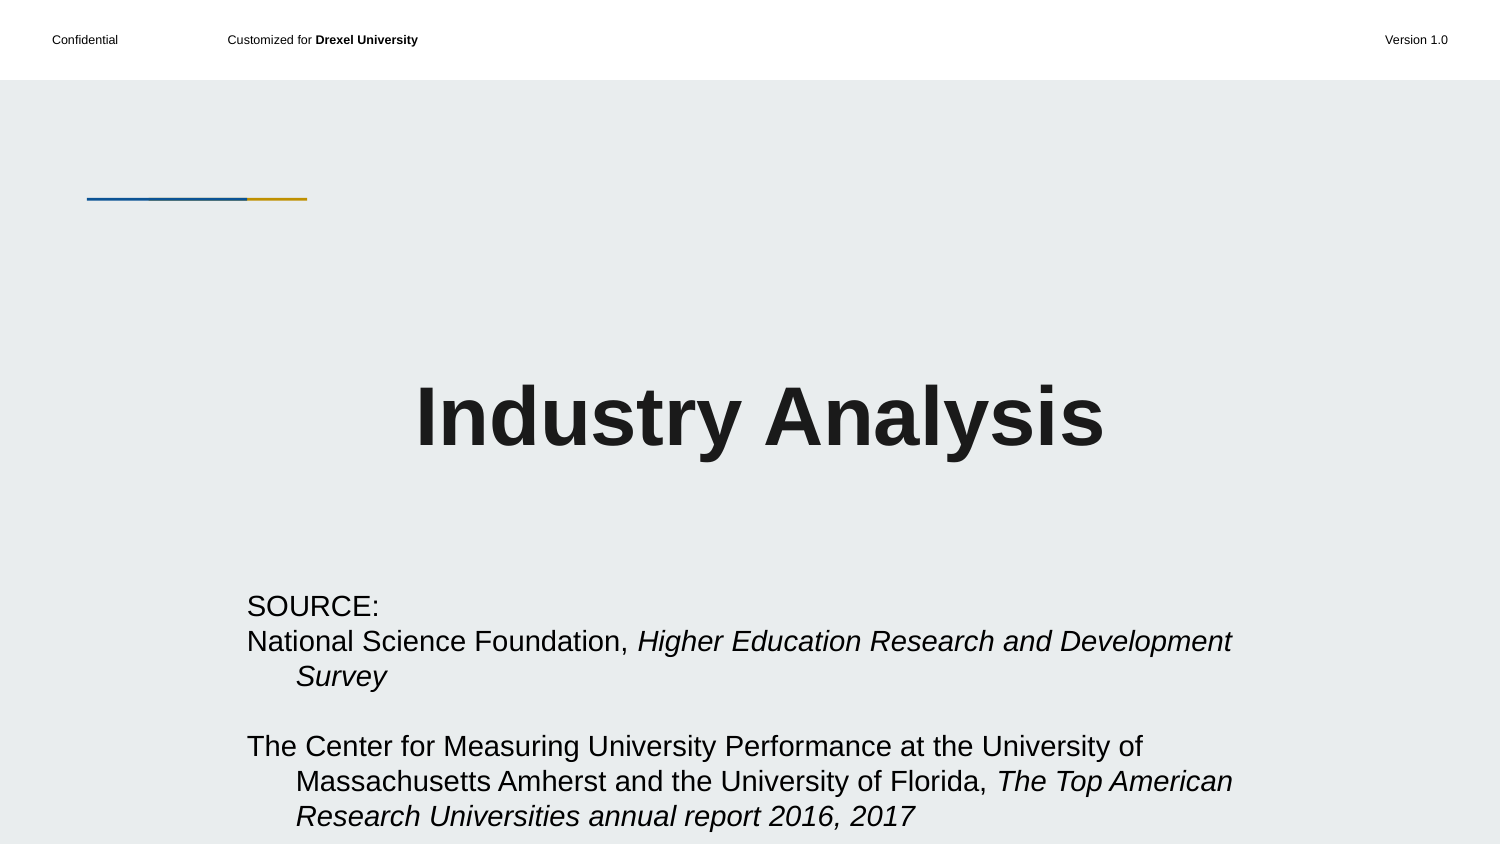

# Industry Analysis

SOURCE:
National Science Foundation, Higher Education Research and Development Survey

The Center for Measuring University Performance at the University of Massachusetts Amherst and the University of Florida, The Top American Research Universities annual report 2016, 2017